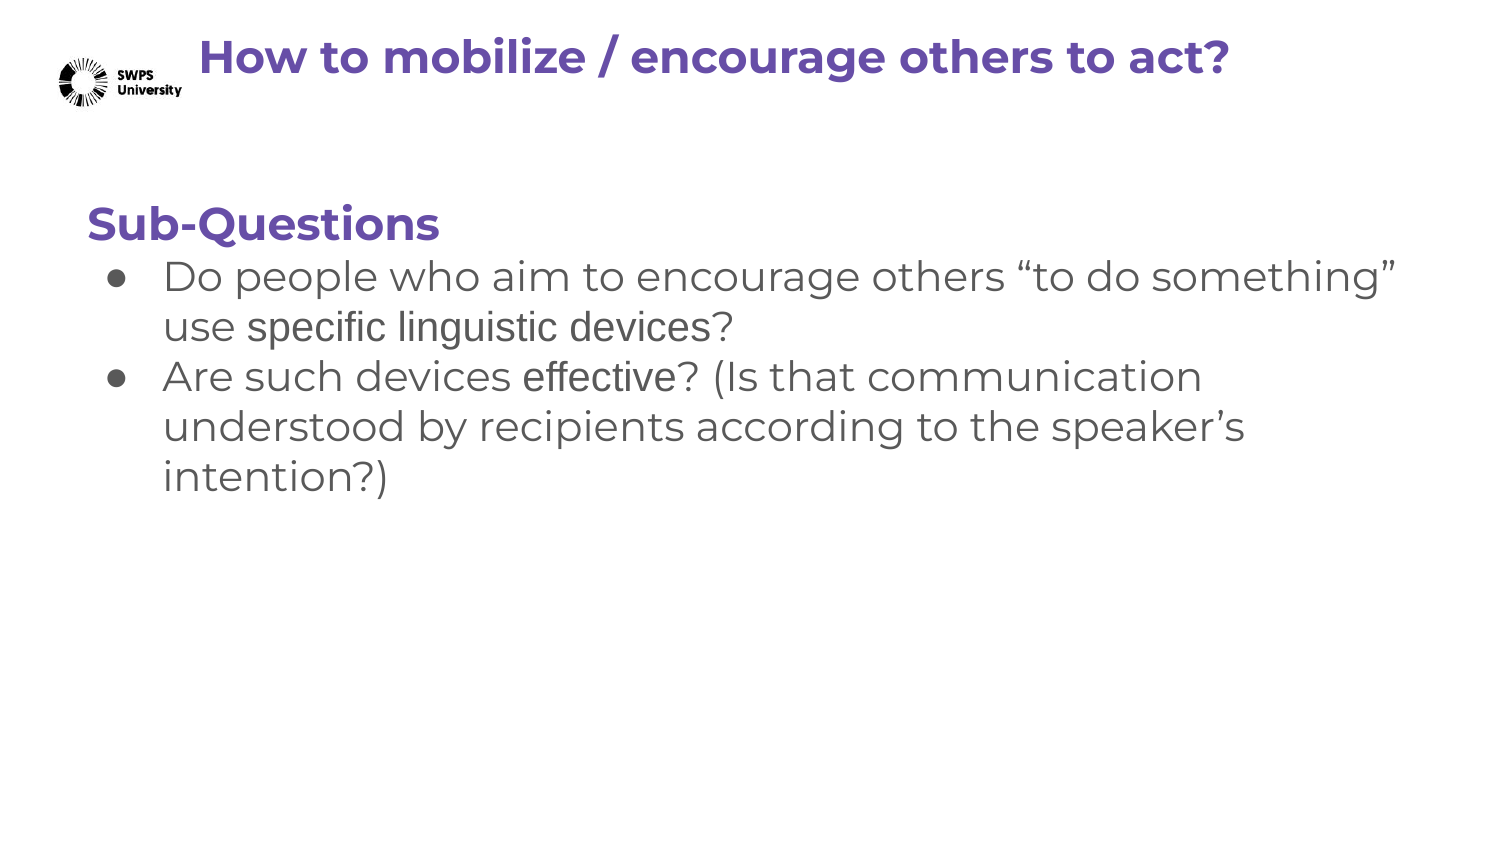

# How to mobilize / encourage others to act?
Sub-Questions
Do people who aim to encourage others “to do something” use specific linguistic devices?
Are such devices effective? (Is that communication understood by recipients according to the speaker’s intention?)